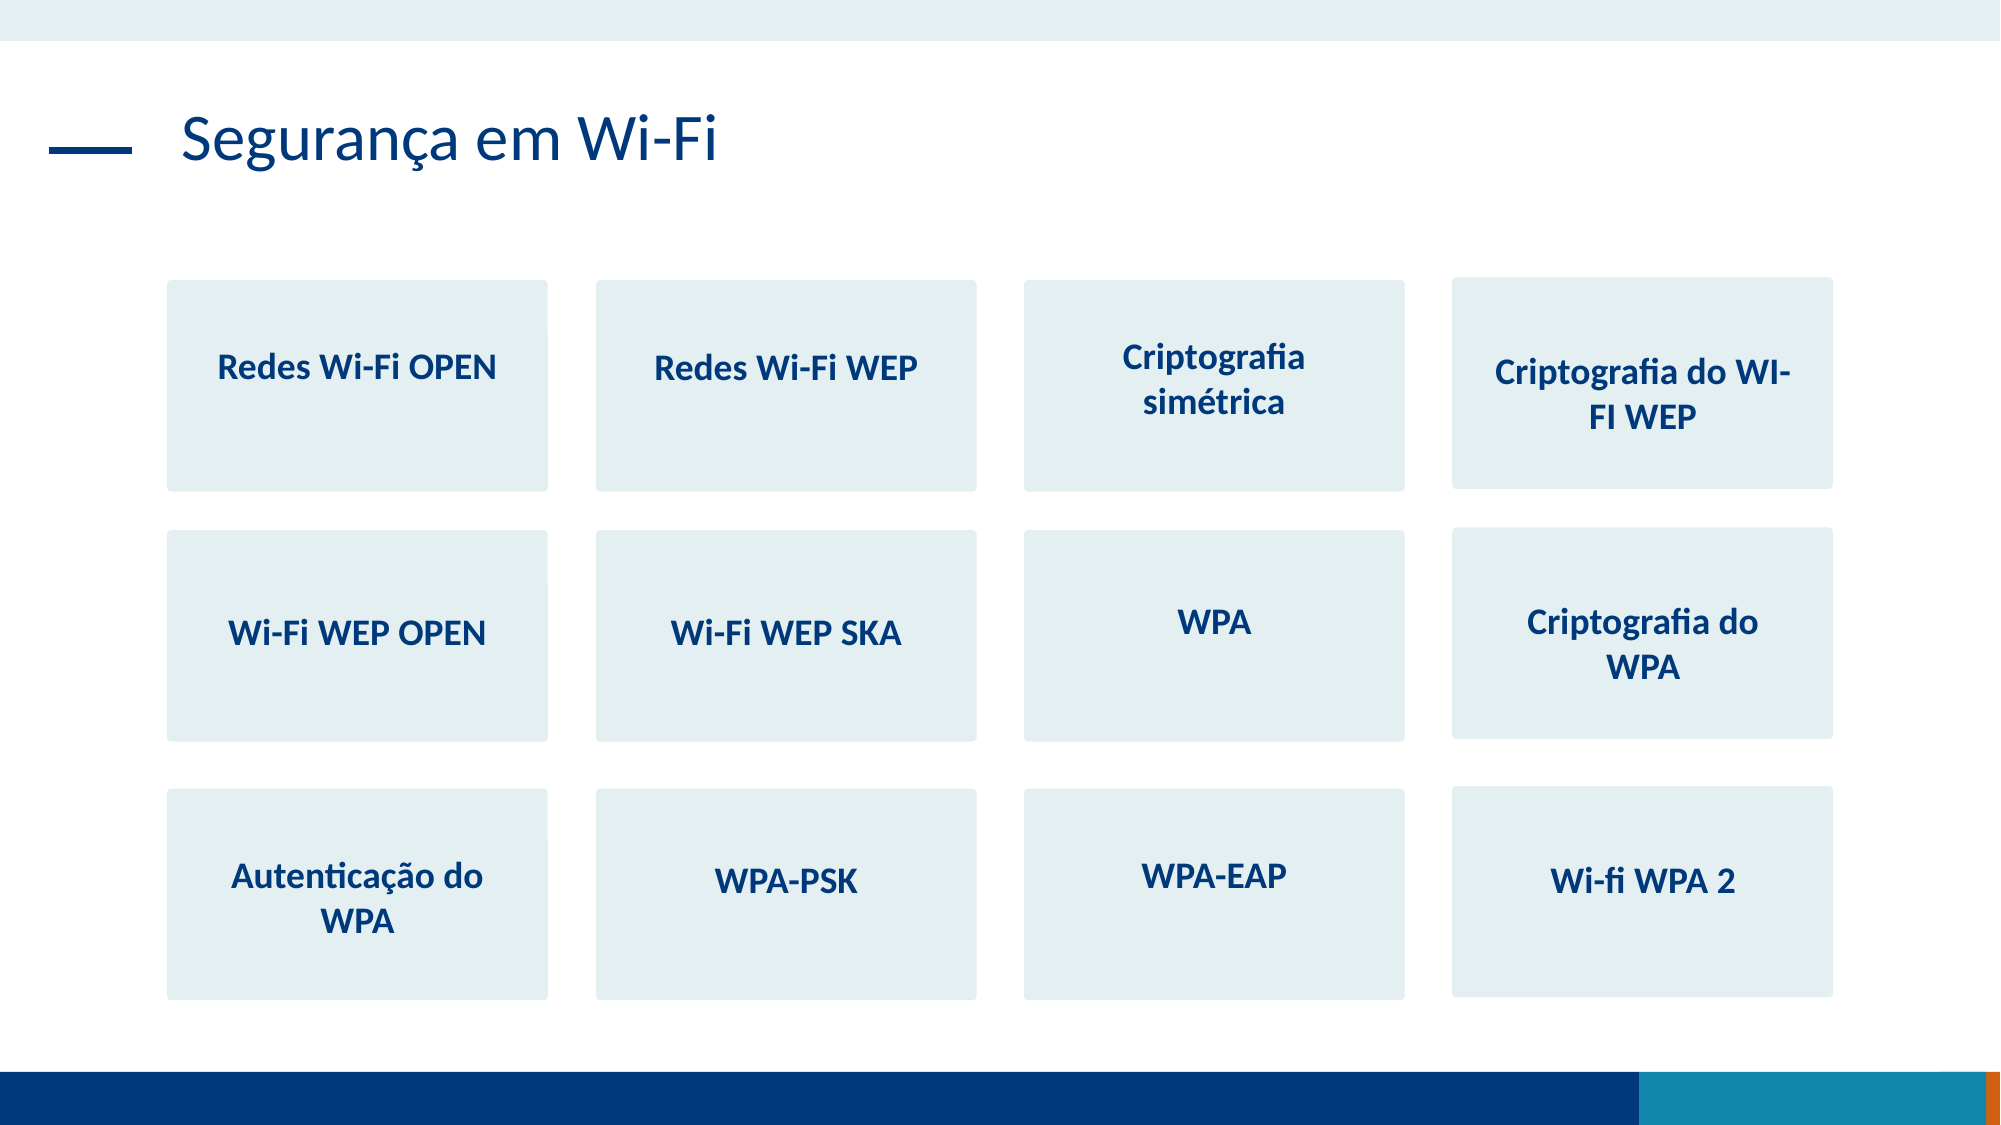

Segurança em Wi-Fi

Redes Wi-Fi OPEN

Redes Wi-Fi WEP

Criptografia simétrica
Criptografia do WI-FI WEP

Wi-Fi WEP OPEN

Wi-Fi WEP SKA

WPA
Criptografia do WPA

Autenticação do WPA

WPA-PSK

WPA-EAP
Wi-fi WPA 2